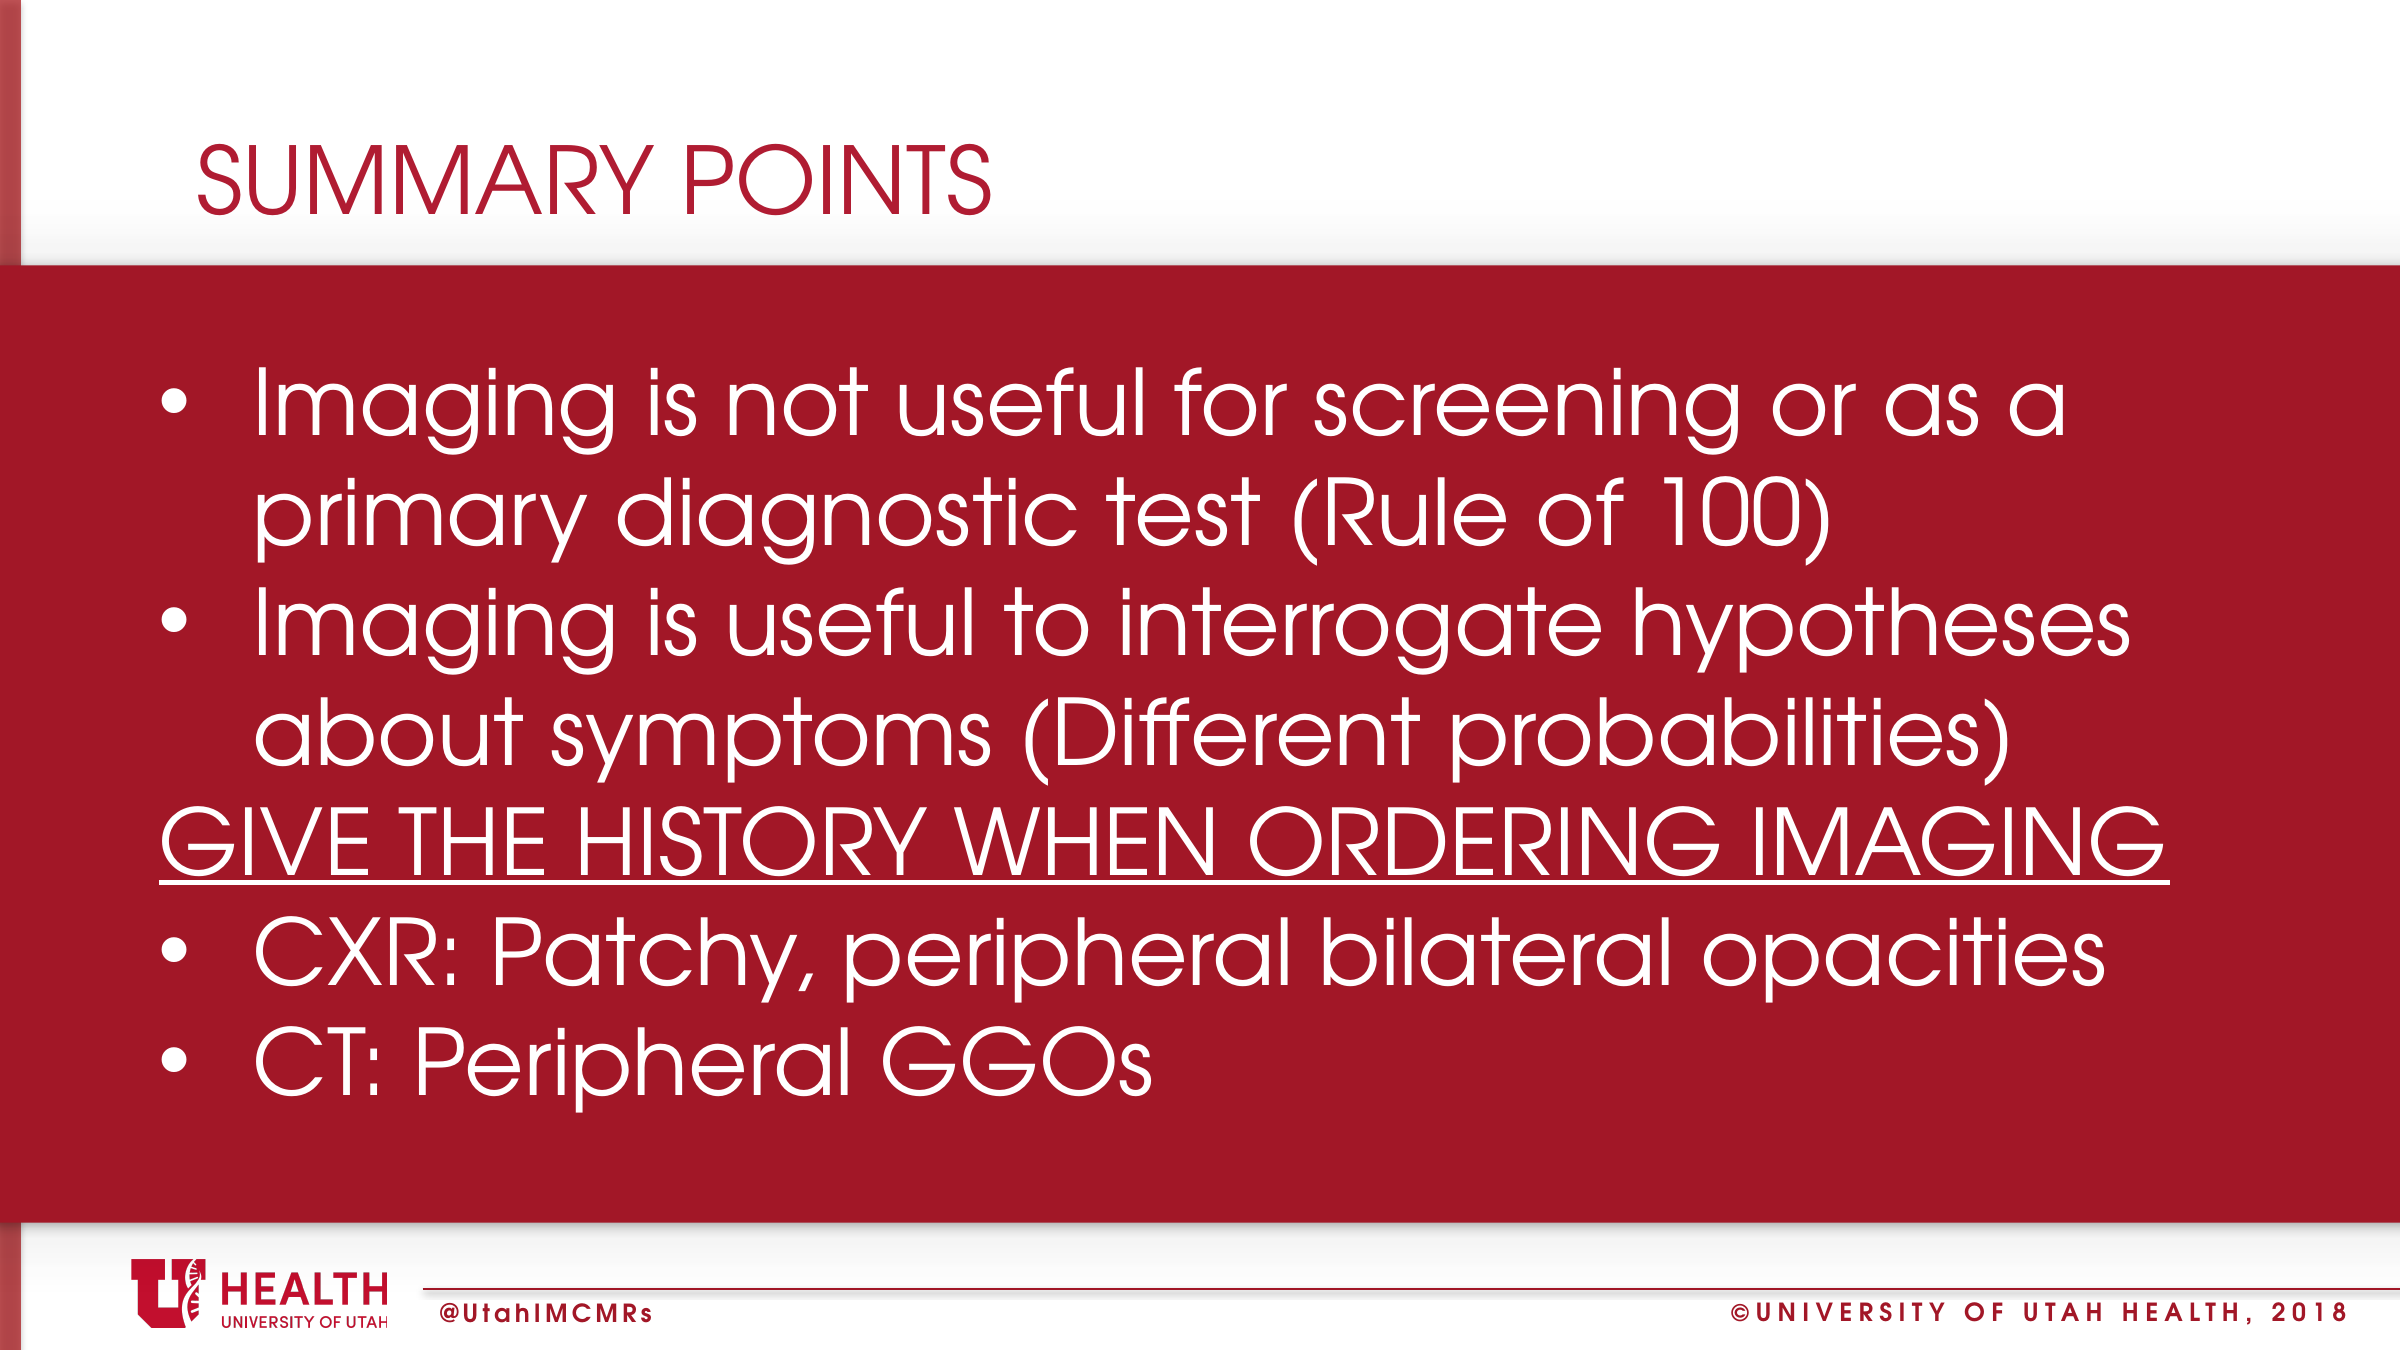

# Summary points
Imaging is not useful for screening or as a primary diagnostic test (Rule of 100)
Imaging is useful to interrogate hypotheses about symptoms (Different probabilities)
GIVE THE HISTORY WHEN ORDERING IMAGING
CXR: Patchy, peripheral bilateral opacities
CT: Peripheral GGOs

@UtahIMCMRs